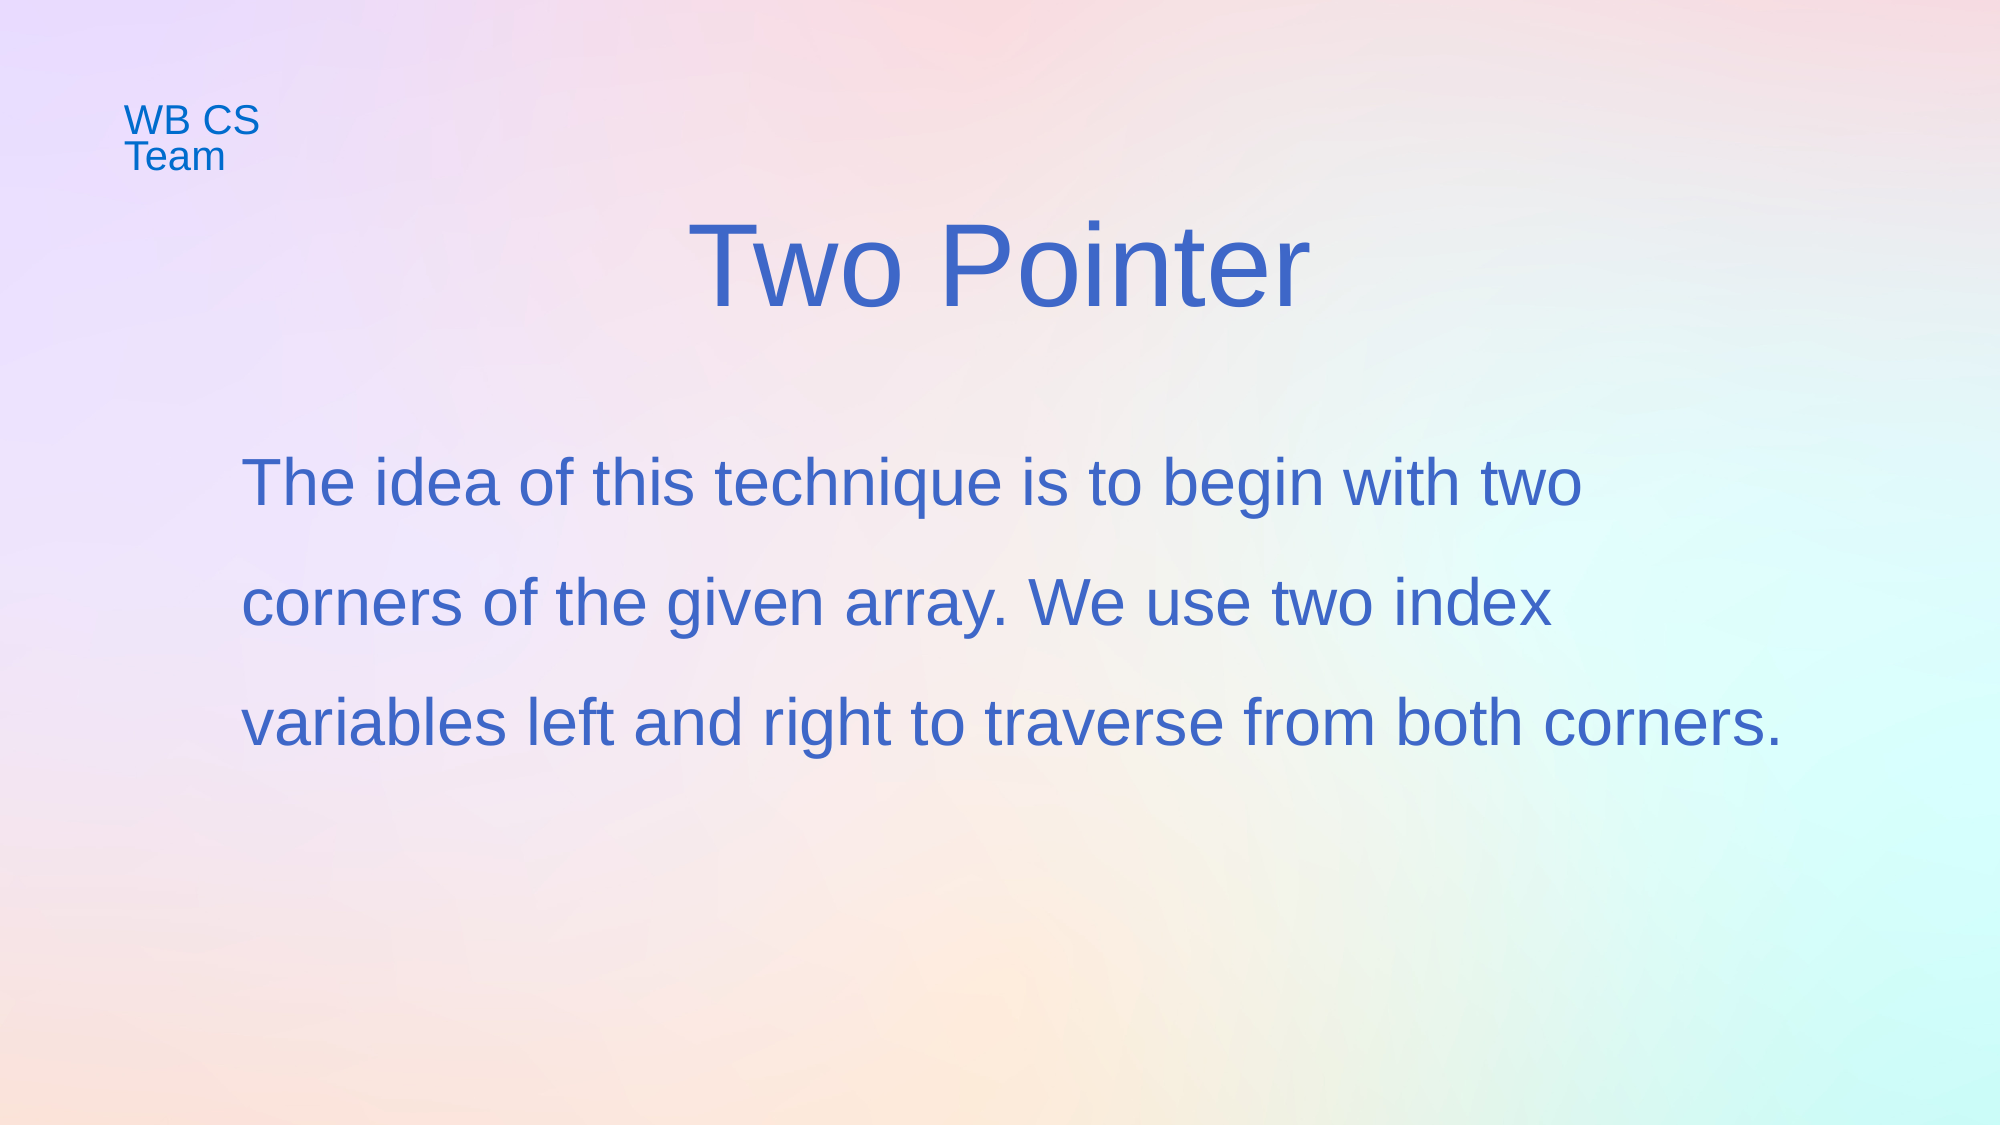

WB CS Team
Two Pointer
The idea of this technique is to begin with two corners of the given array. We use two index variables left and right to traverse from both corners.